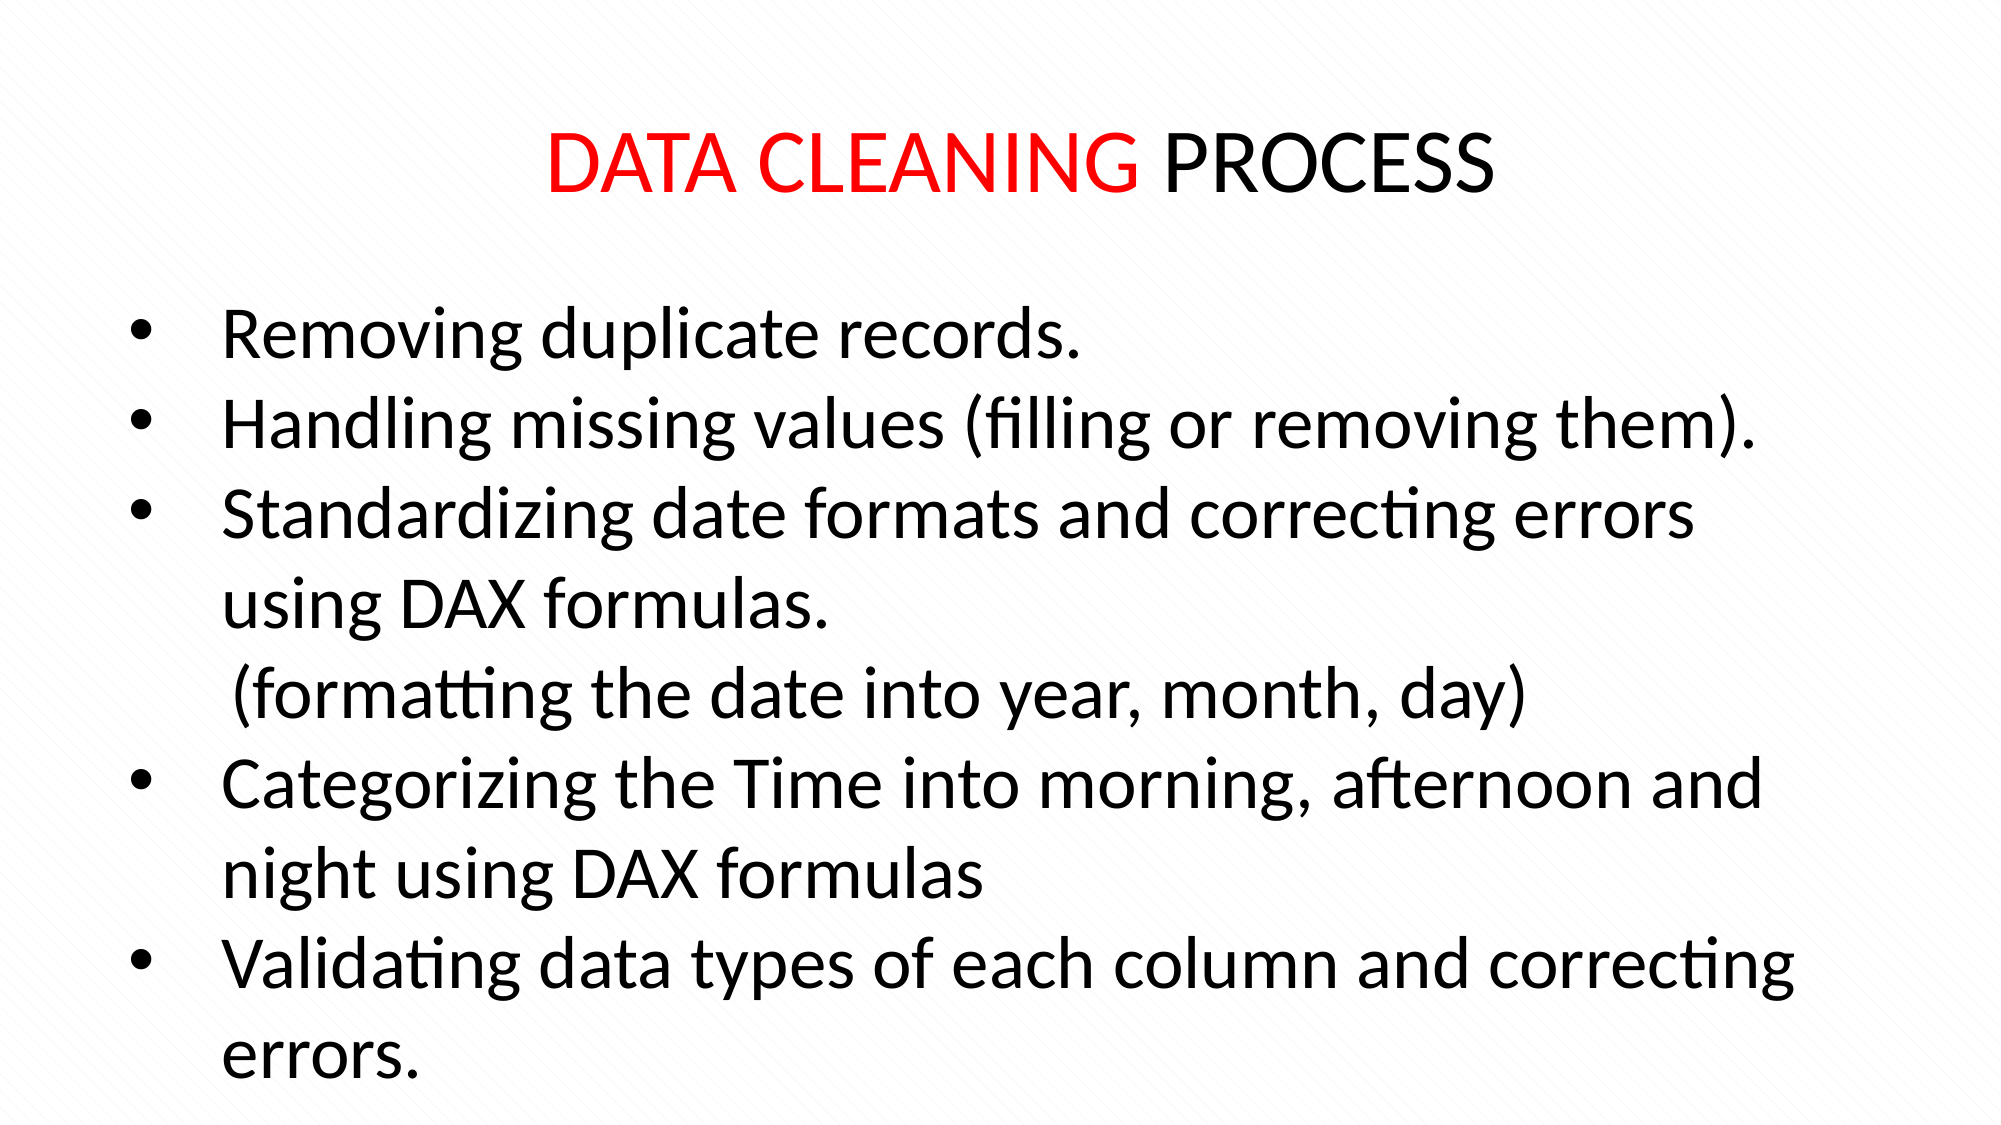

DATA CLEANING PROCESS
Removing duplicate records.
Handling missing values (filling or removing them).
Standardizing date formats and correcting errors using DAX formulas.
      (formatting the date into year, month, day)
Categorizing the Time into morning, afternoon and night using DAX formulas
Validating data types of each column and correcting errors.